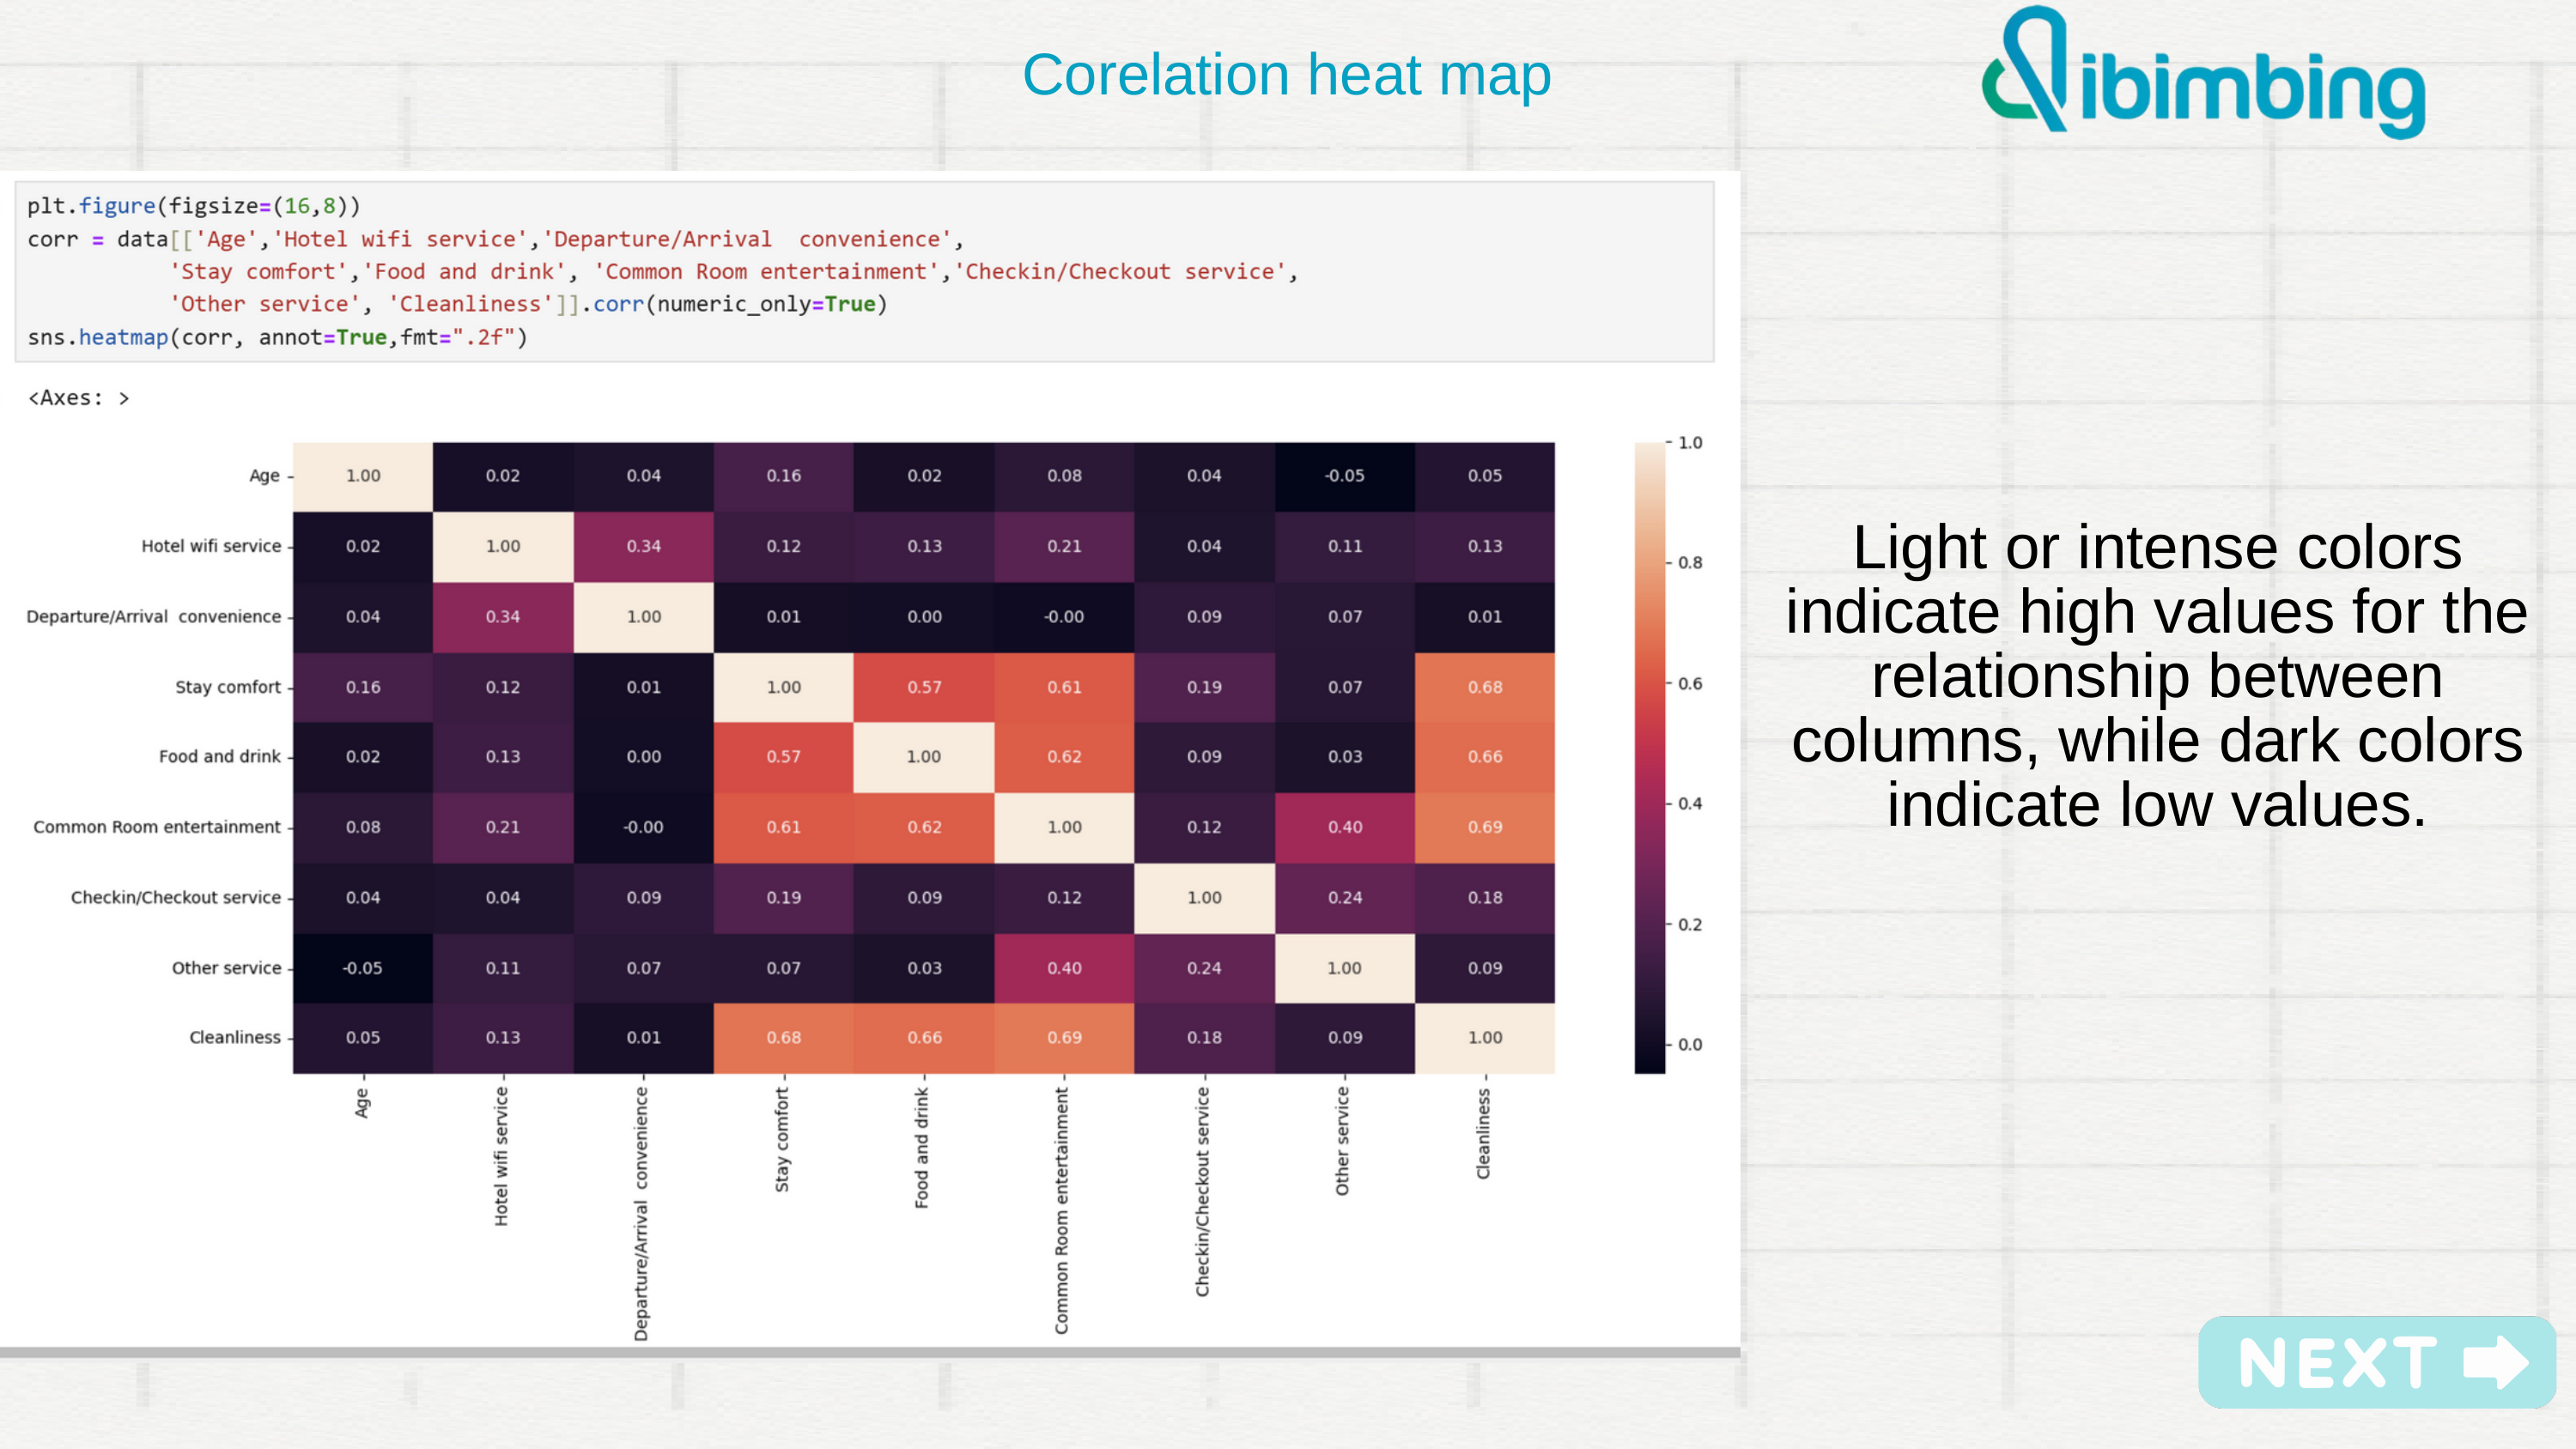

Corelation heat map

Light or intense colors indicate high values for the relationship between columns, while dark colors indicate low values.